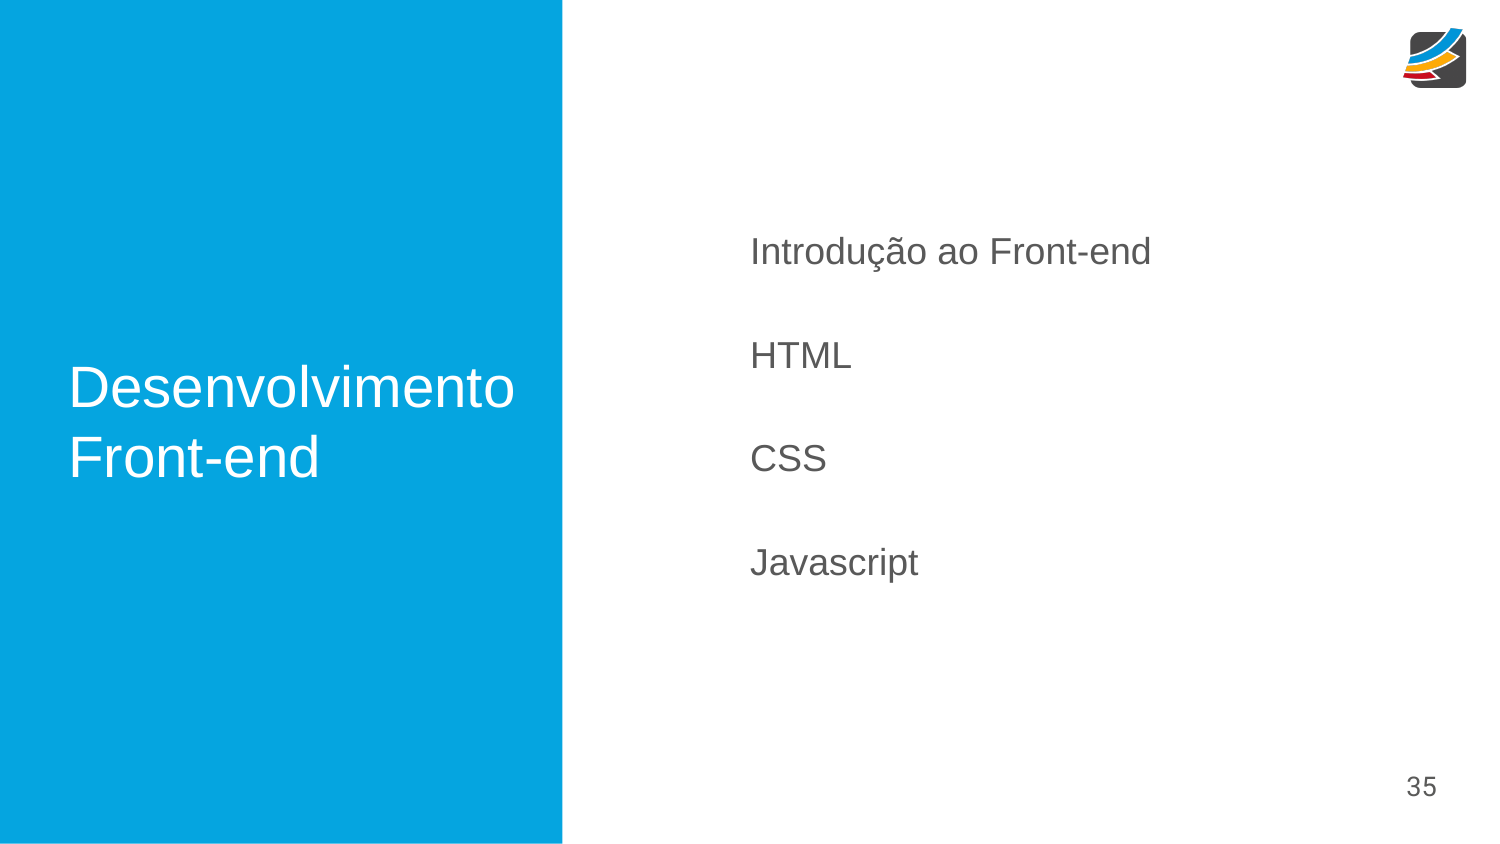

Introdução ao Front-end

HTML

CSS

Javascript

# Desenvolvimento Front-end
35